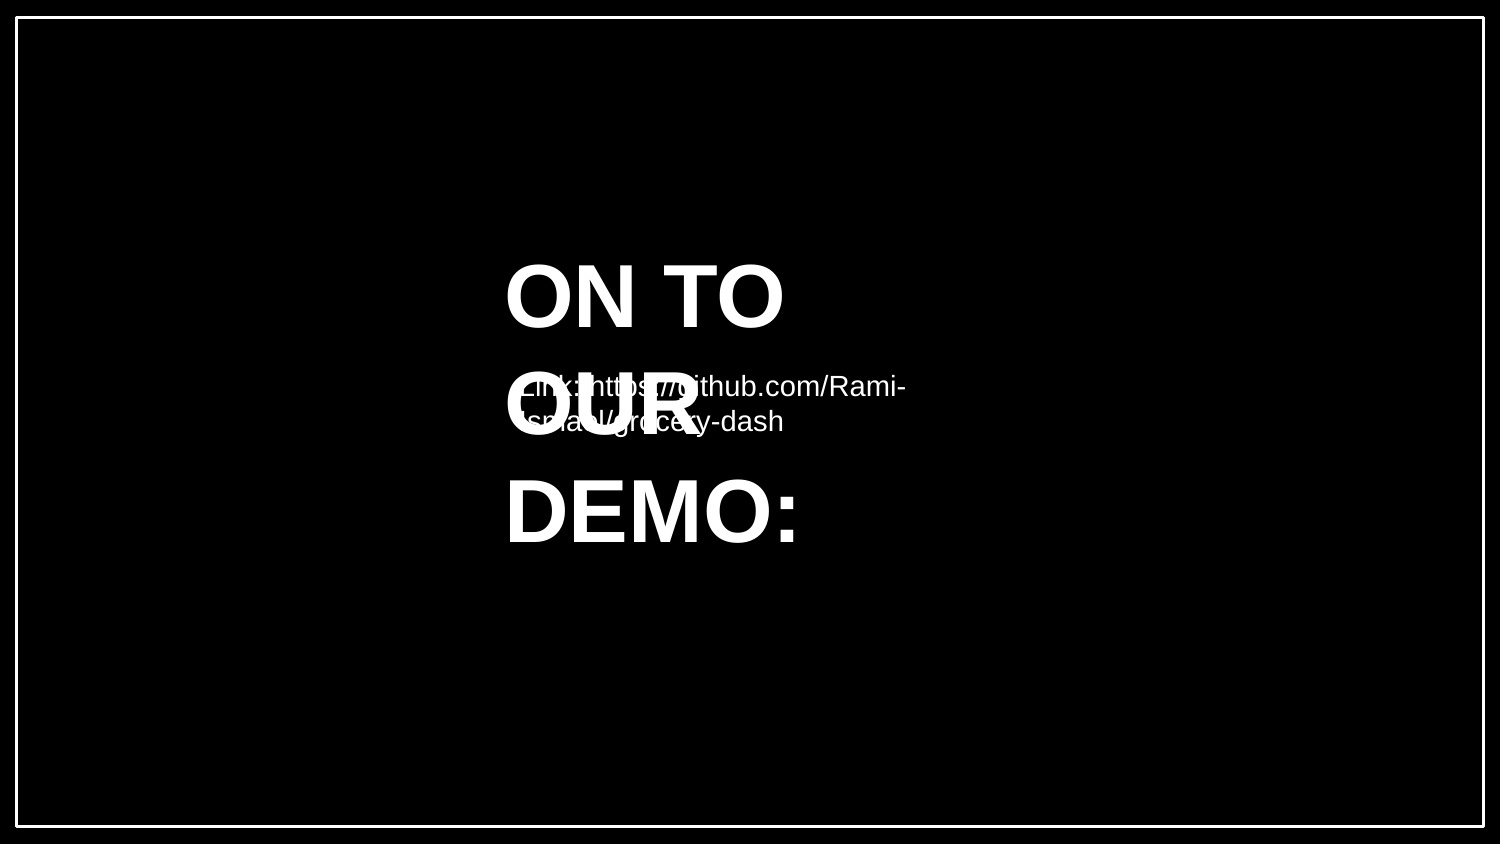

# ON TO OUR DEMO:
Link: https://github.com/Rami-Ismael/grocery-dash